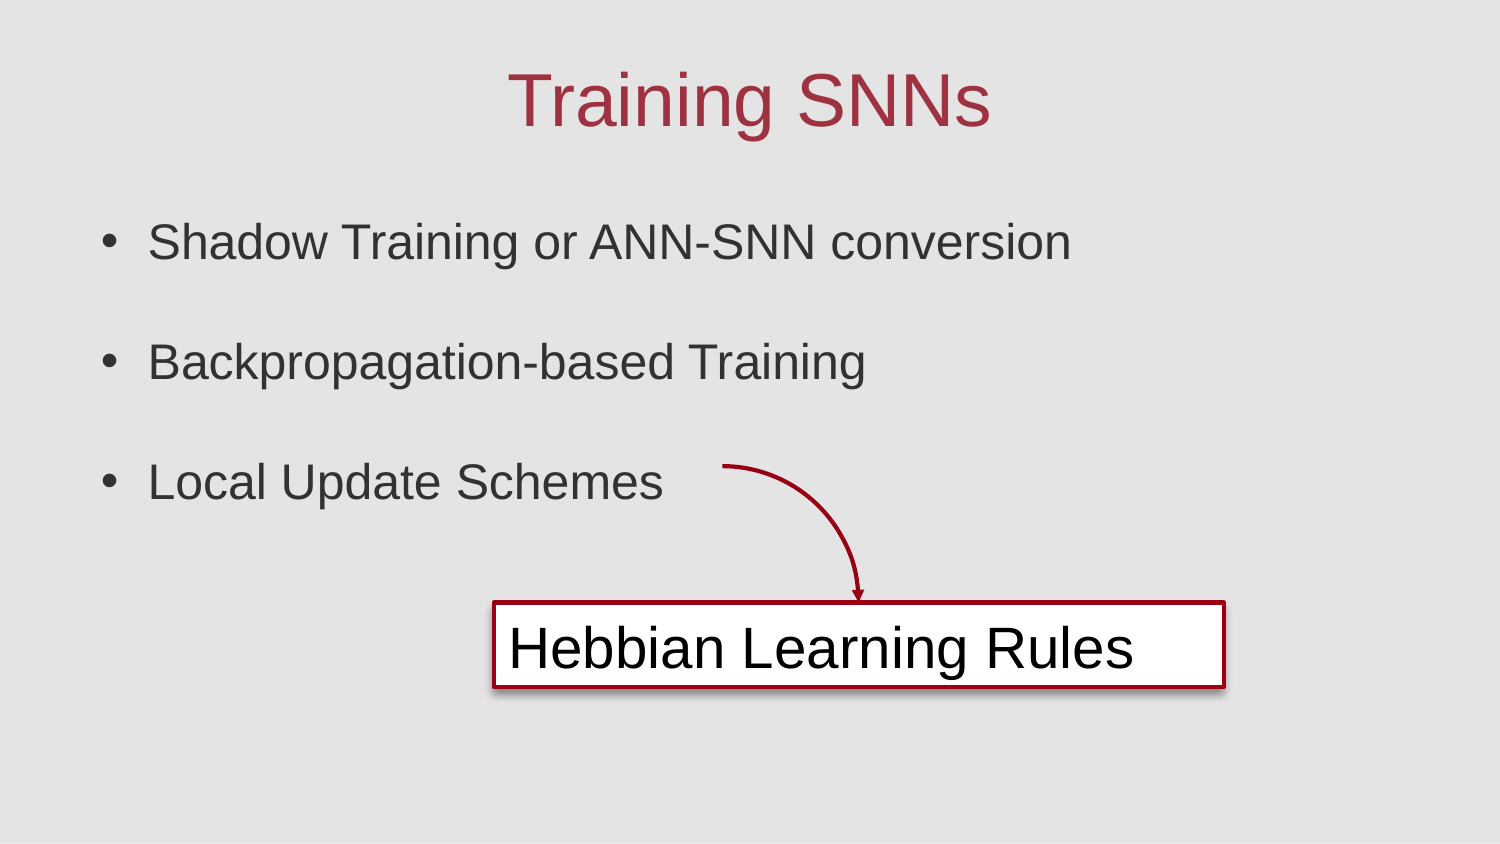

# Training SNNs
Shadow Training or ANN-SNN conversion
Backpropagation-based Training
Local Update Schemes

Hebbian Learning Rules